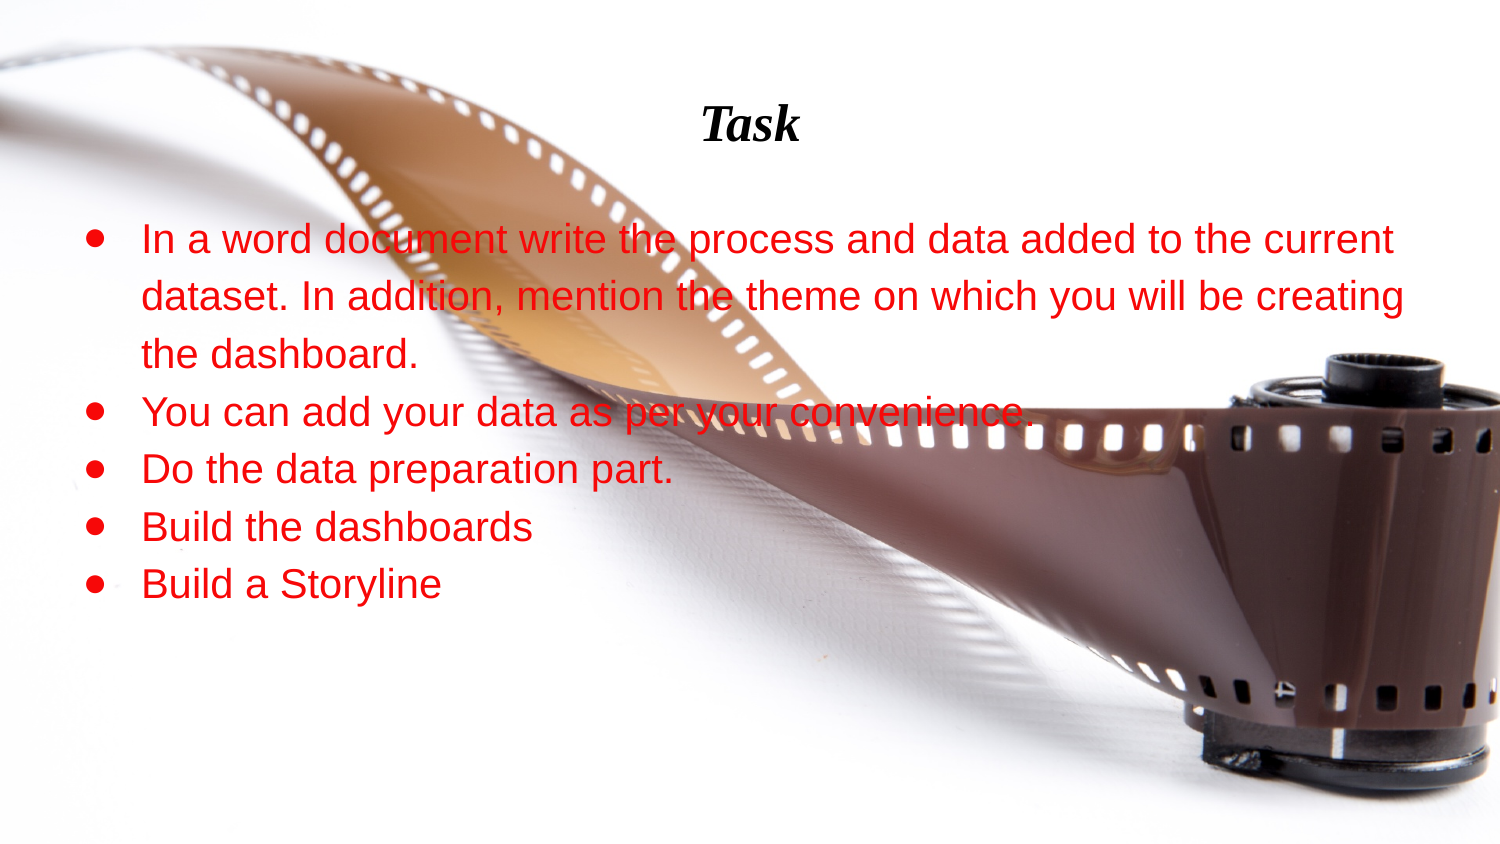

# Task
In a word document write the process and data added to the current dataset. In addition, mention the theme on which you will be creating the dashboard.
You can add your data as per your convenience.
Do the data preparation part.
Build the dashboards
Build a Storyline